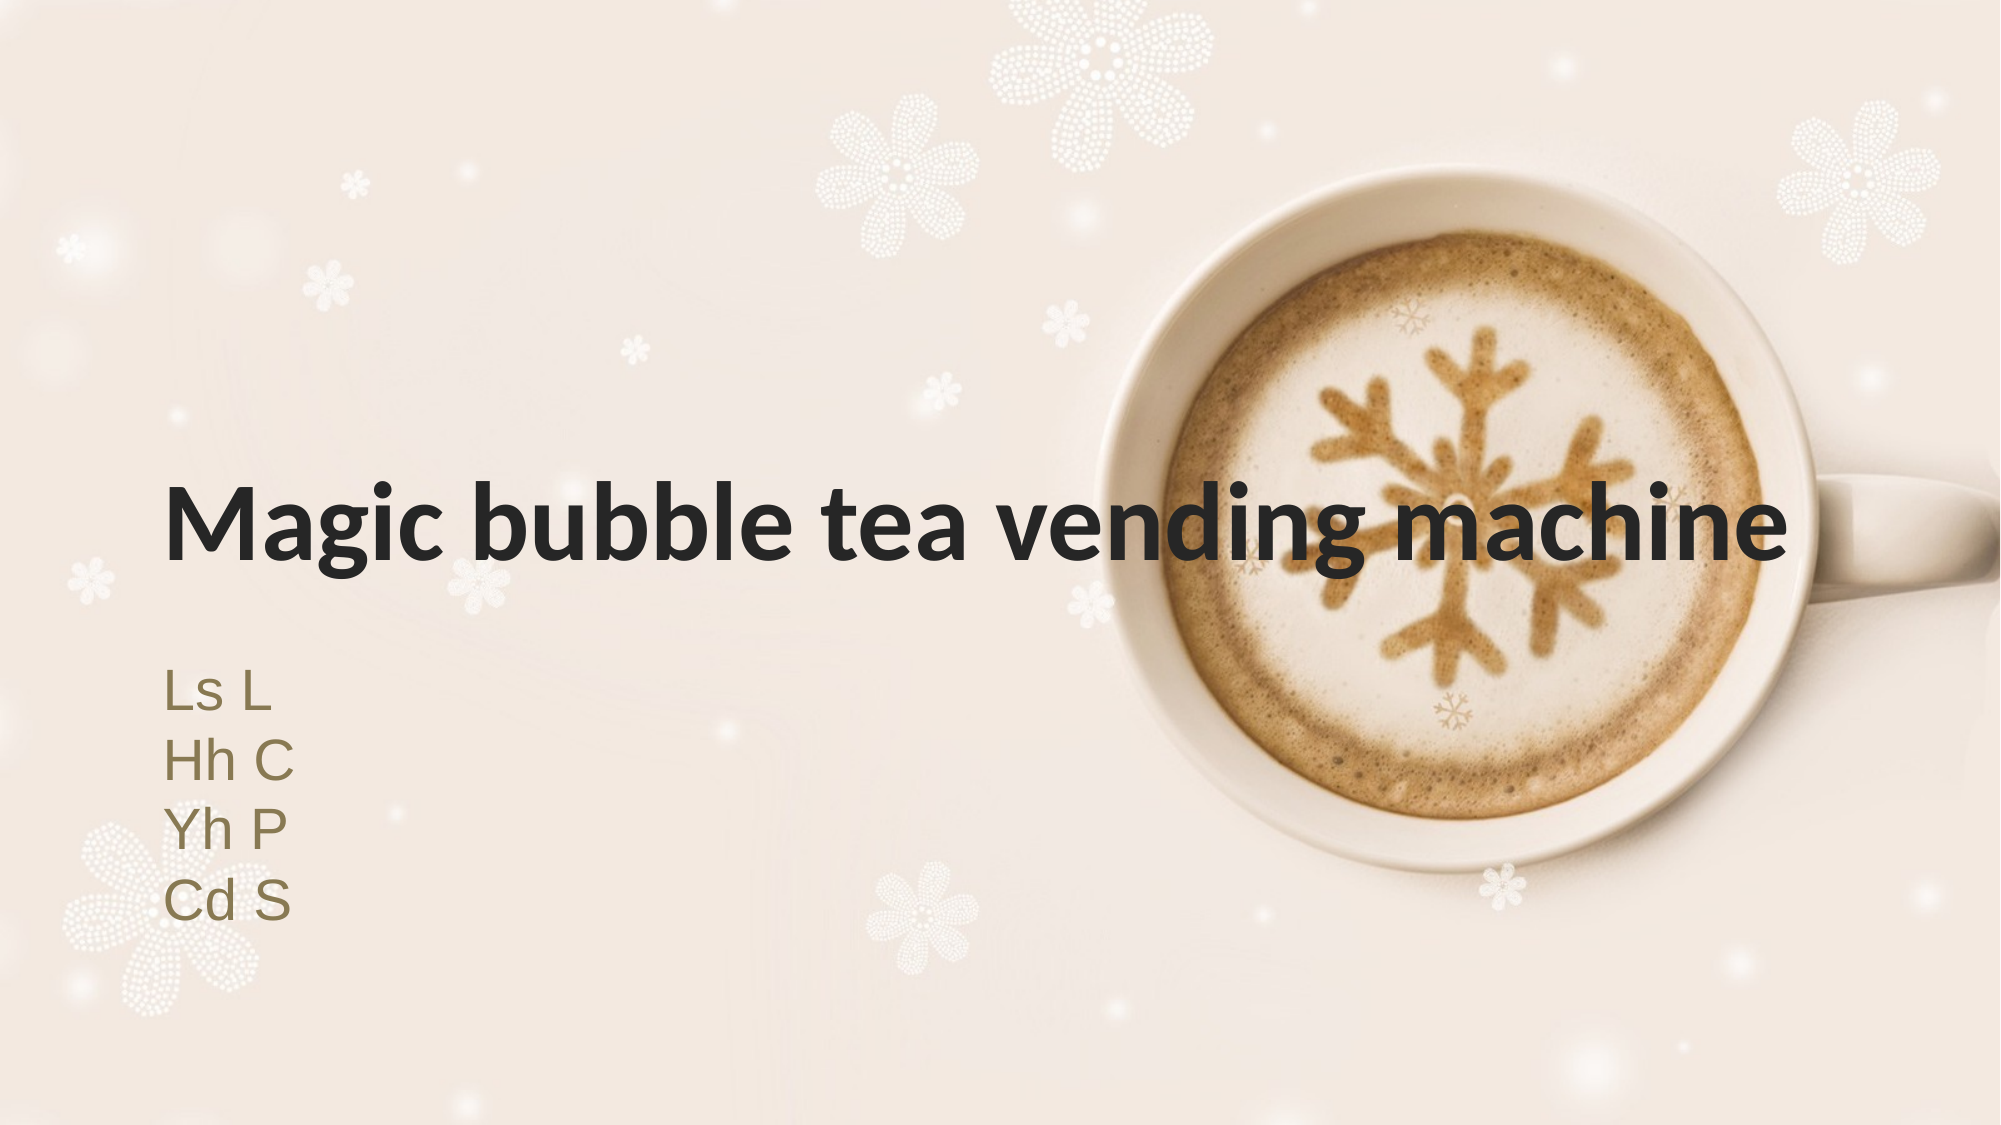

# Magic bubble tea vending machine

Ls L
Hh C
Yh P
Cd S